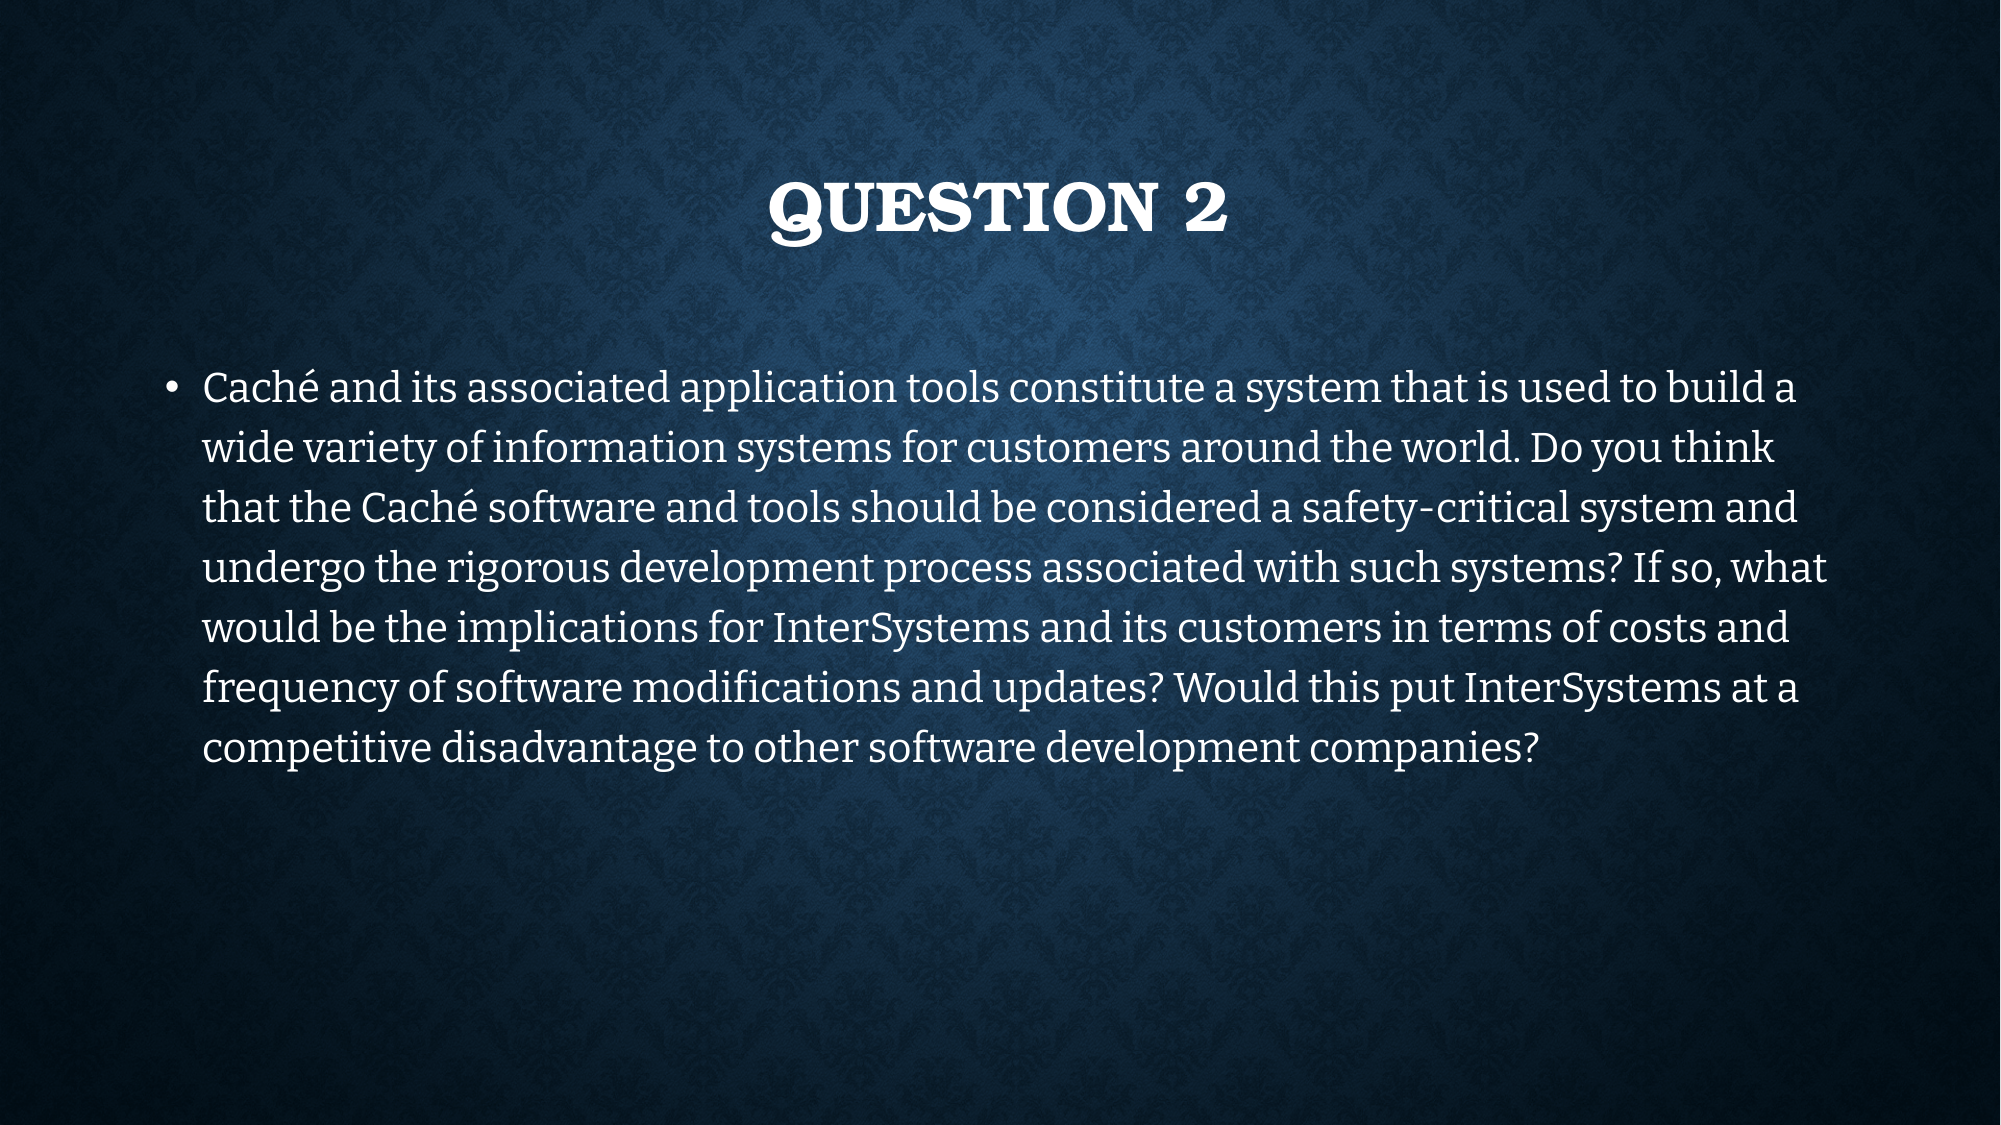

Question 2
Caché and its associated application tools constitute a system that is used to build a wide variety of information systems for customers around the world. Do you think that the Caché software and tools should be considered a safety-critical system and undergo the rigorous development process associated with such systems? If so, what would be the implications for InterSystems and its customers in terms of costs and frequency of software modifications and updates? Would this put InterSystems at a competitive disadvantage to other software development companies?